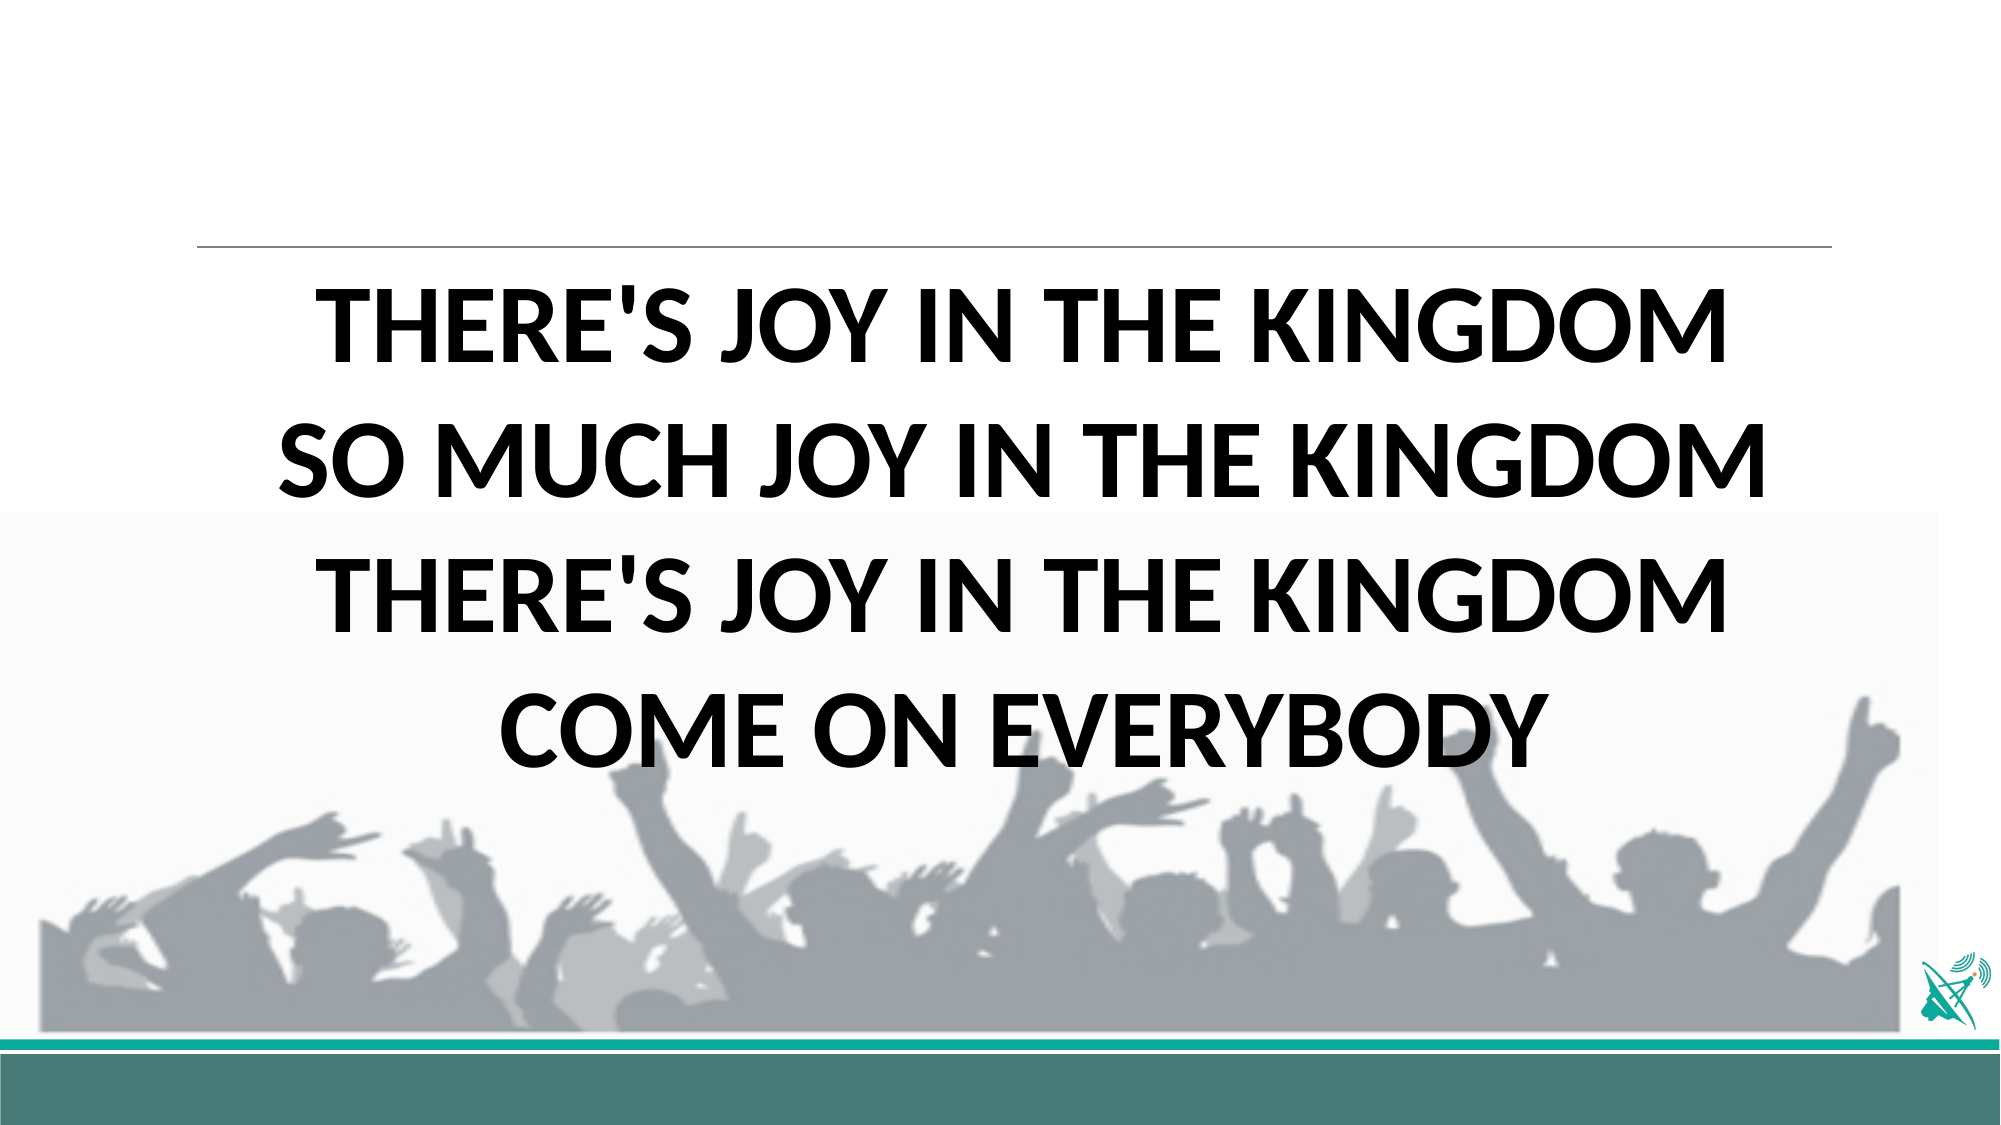

THERE'S JOY IN THE KINGDOM
SO MUCH JOY IN THE KINGDOM
THERE'S JOY IN THE KINGDOM
COME ON EVERYBODY